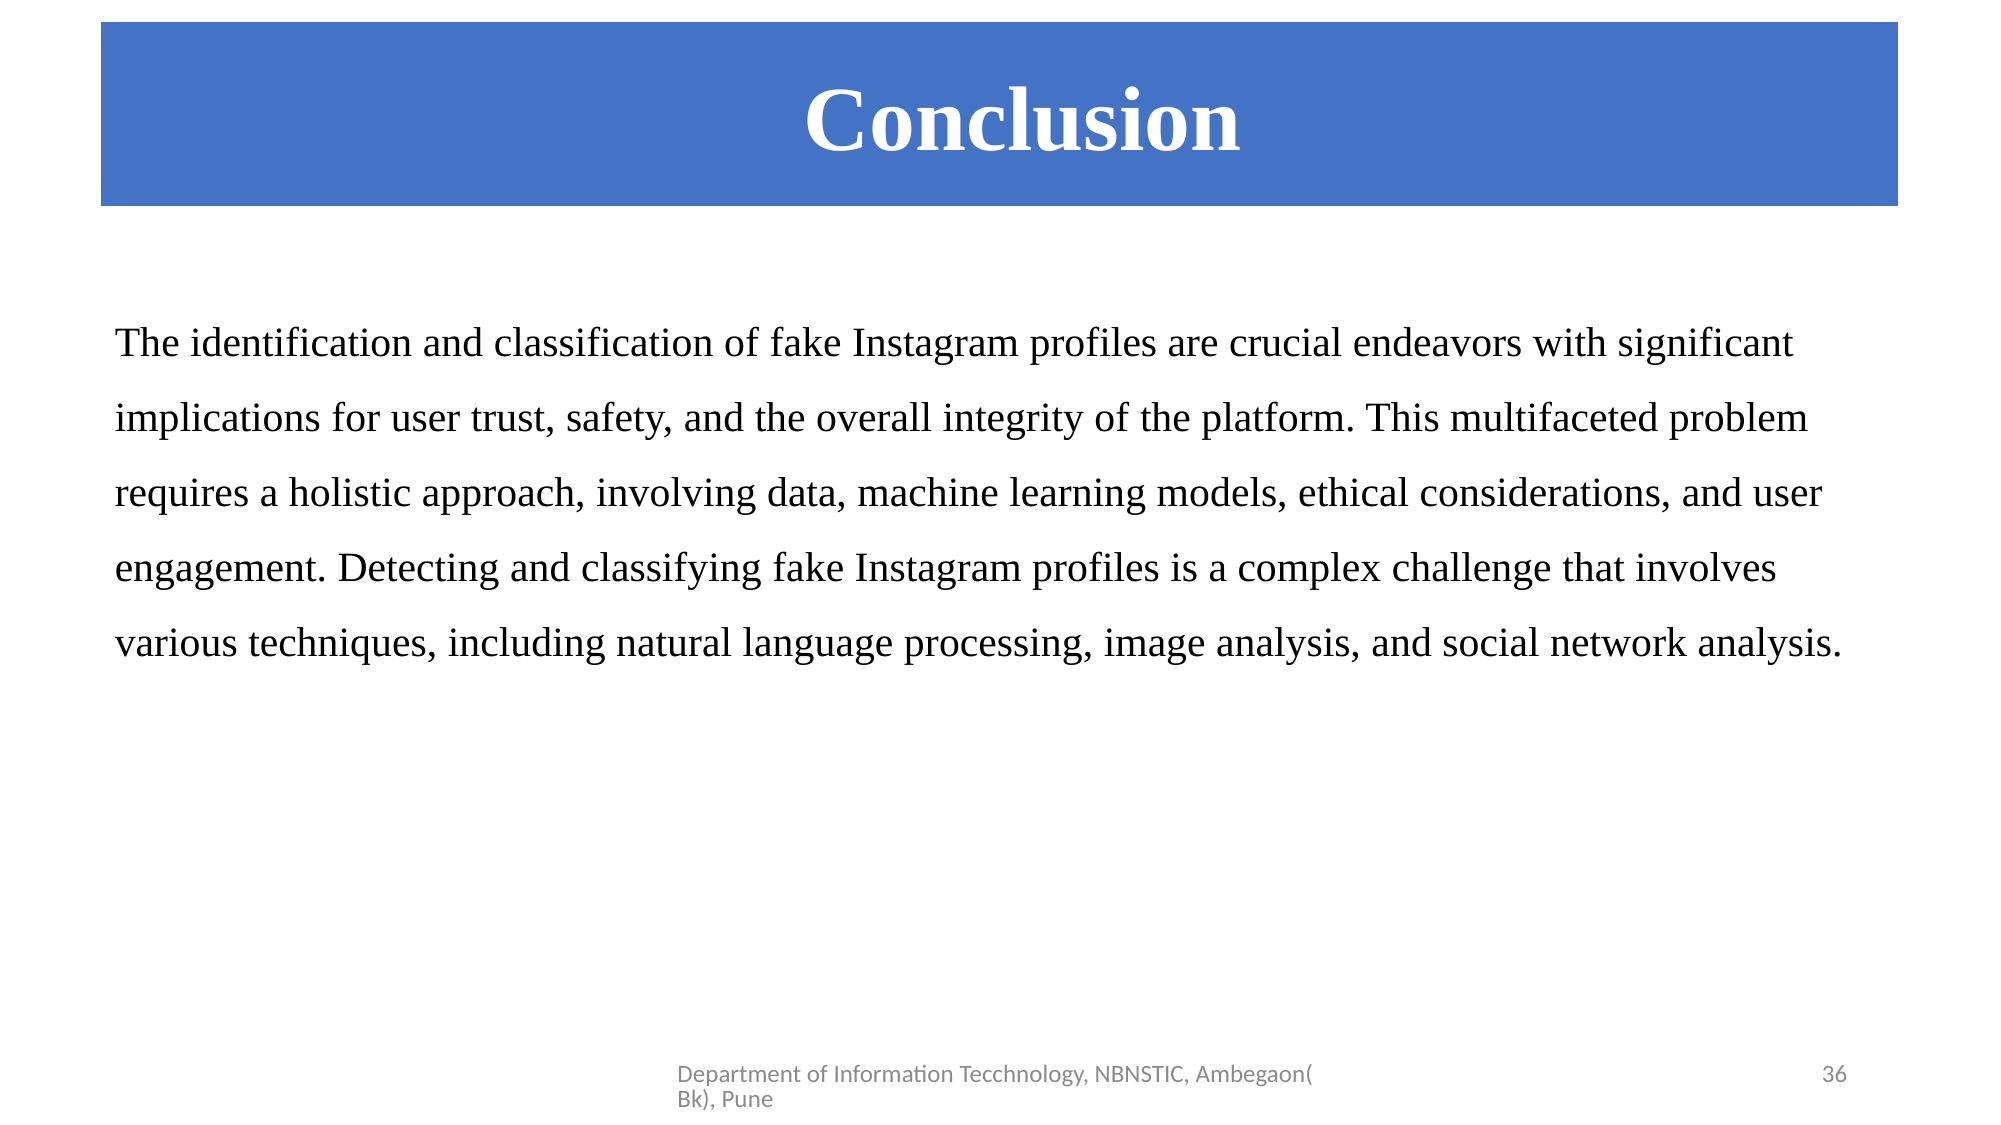

Conclusion
#
The identification and classification of fake Instagram profiles are crucial endeavors with significant implications for user trust, safety, and the overall integrity of the platform. This multifaceted problem requires a holistic approach, involving data, machine learning models, ethical considerations, and user engagement. Detecting and classifying fake Instagram profiles is a complex challenge that involves various techniques, including natural language processing, image analysis, and social network analysis.

Department of Information Tecchnology, NBNSTIC, Ambegaon(Bk), Pune
36